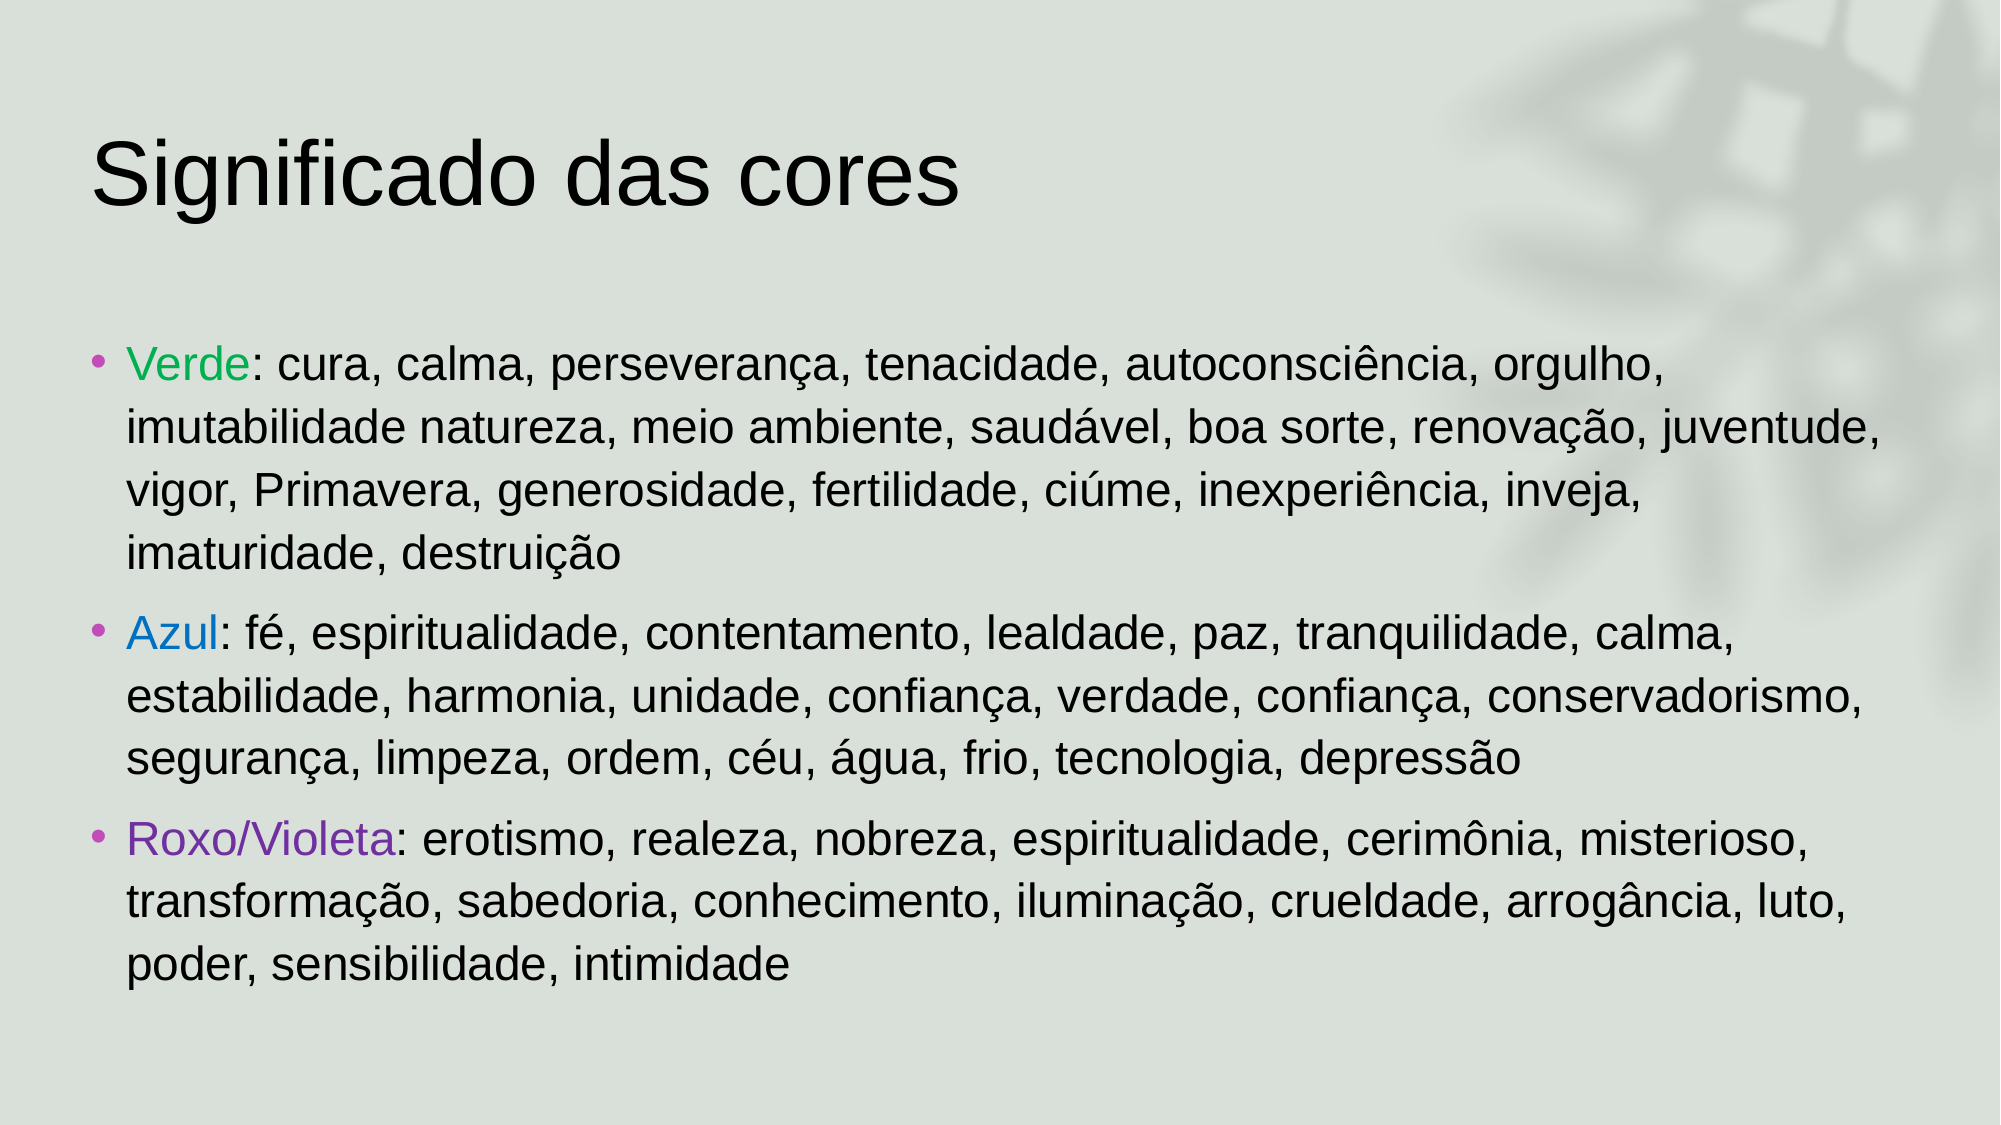

# Significado das cores
Verde: cura, calma, perseverança, tenacidade, autoconsciência, orgulho, imutabilidade natureza, meio ambiente, saudável, boa sorte, renovação, juventude, vigor, Primavera, generosidade, fertilidade, ciúme, inexperiência, inveja, imaturidade, destruição
Azul: fé, espiritualidade, contentamento, lealdade, paz, tranquilidade, calma, estabilidade, harmonia, unidade, confiança, verdade, confiança, conservadorismo, segurança, limpeza, ordem, céu, água, frio, tecnologia, depressão
Roxo/Violeta: erotismo, realeza, nobreza, espiritualidade, cerimônia, misterioso, transformação, sabedoria, conhecimento, iluminação, crueldade, arrogância, luto, poder, sensibilidade, intimidade